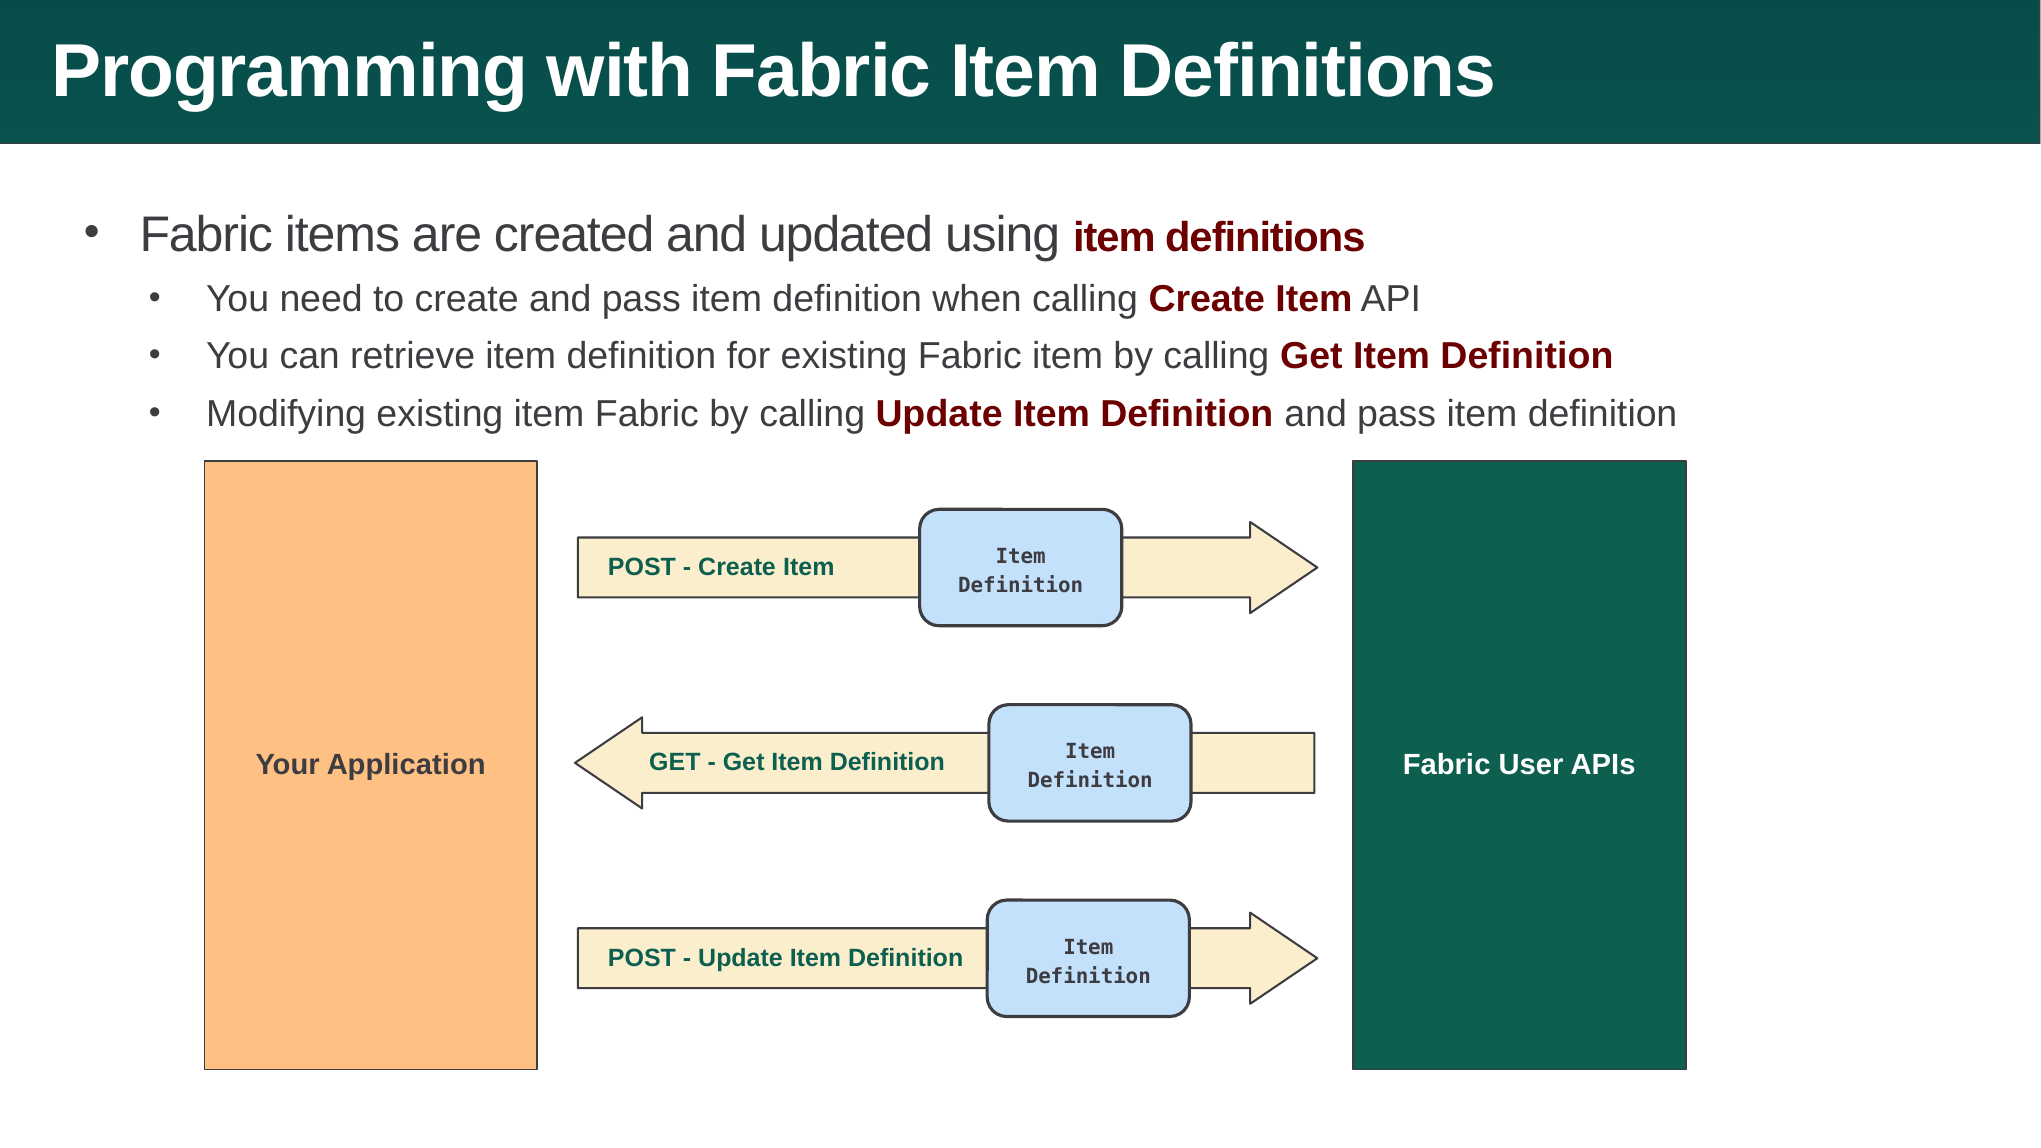

# Programming with Fabric Item Definitions
Fabric items are created and updated using item definitions
You need to create and pass item definition when calling Create Item API
You can retrieve item definition for existing Fabric item by calling Get Item Definition
Modifying existing item Fabric by calling Update Item Definition and pass item definition
Your Application
Fabric User APIs
Item
Definition
POST - Create Item
Item
Definition
GET - Get Item Definition
Item
Definition
POST - Update Item Definition